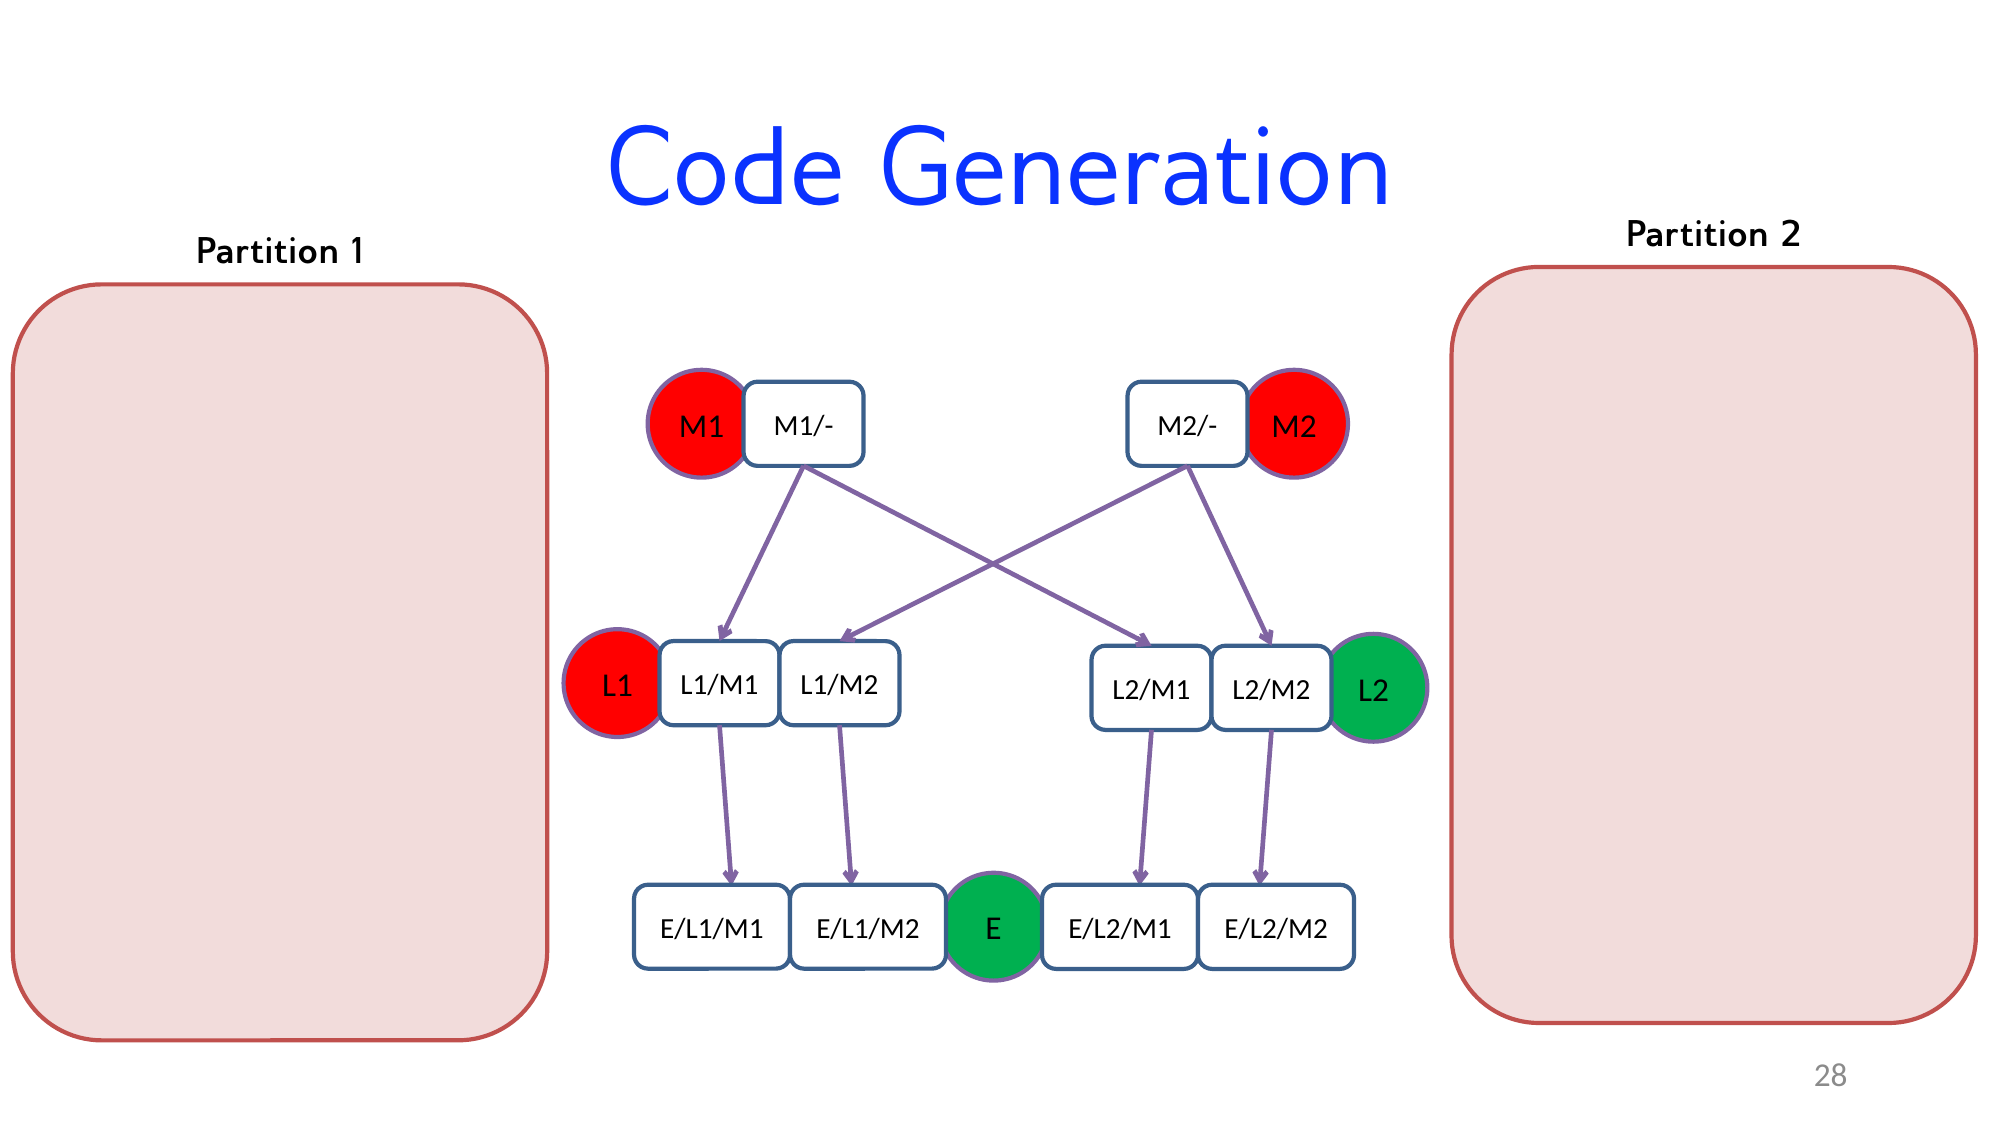

# Code Generation
Partition 2
Partition 1

M1
M2
M1/-
M2/-
L1
L2
L1/M1
L1/M2
L2/M1
L2/M2
E
E/L1/M1
E/L1/M2
E/L2/M1
E/L2/M2
28